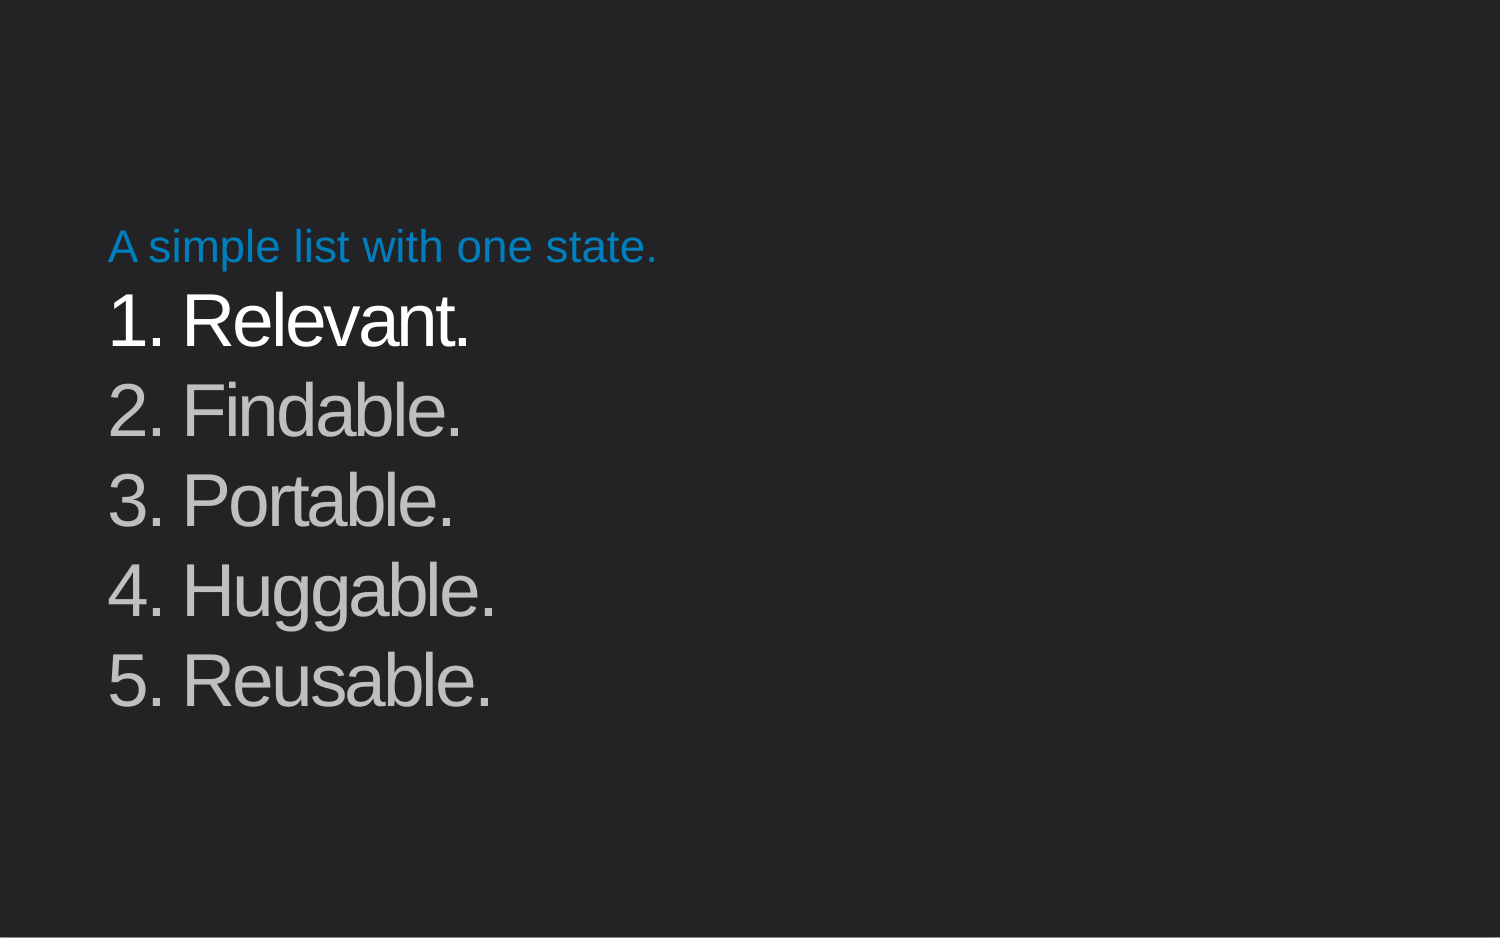

A simple list with one state.
1. Relevant.
2. Findable.
3. Portable.
4. Huggable.
5. Reusable.